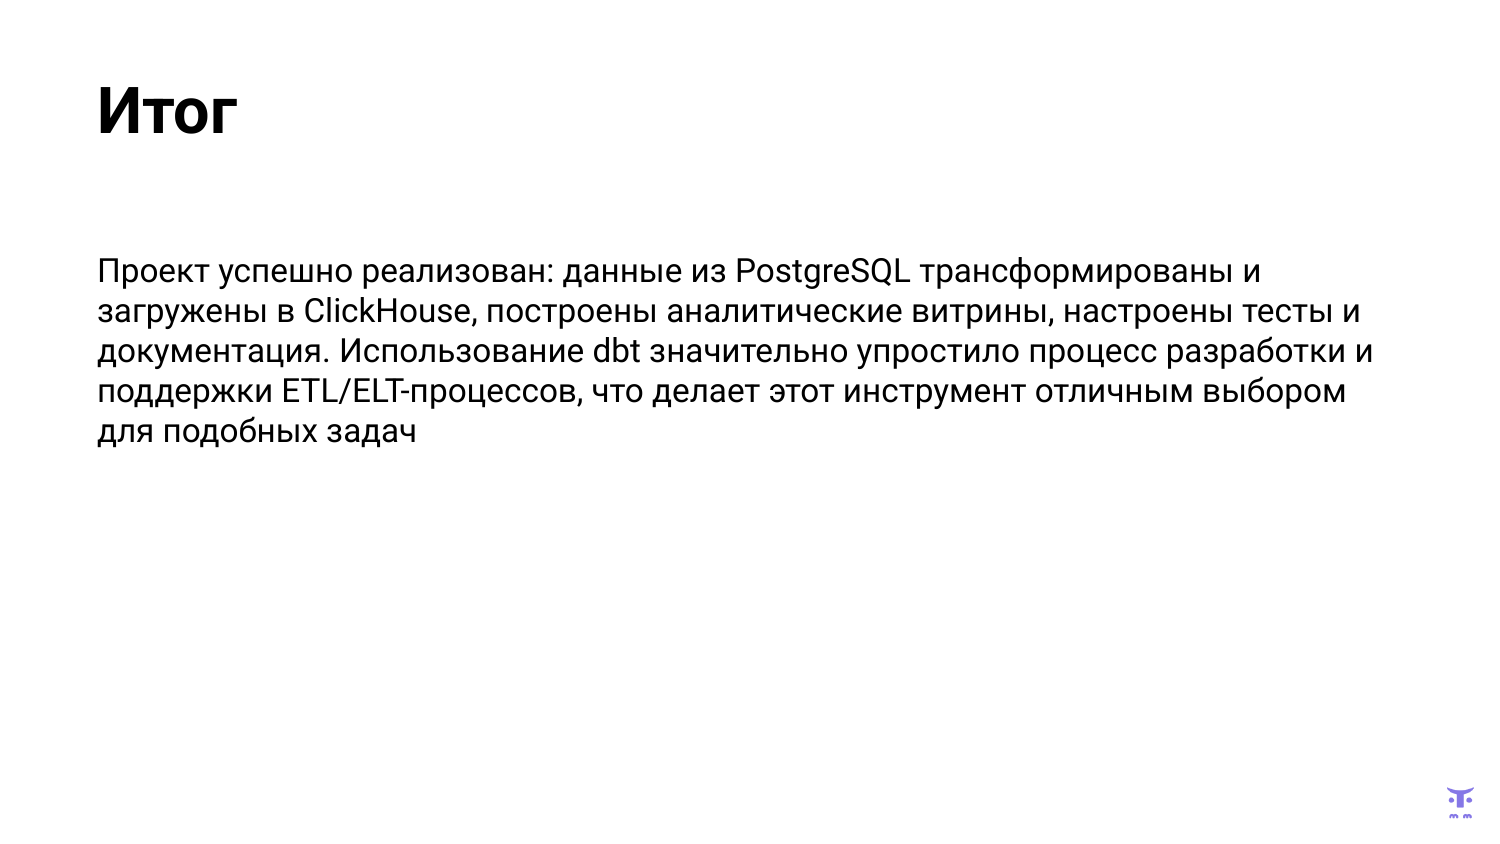

# Итог
Проект успешно реализован: данные из PostgreSQL трансформированы и загружены в ClickHouse, построены аналитические витрины, настроены тесты и документация. Использование dbt значительно упростило процесс разработки и поддержки ETL/ELT-процессов, что делает этот инструмент отличным выбором для подобных задач